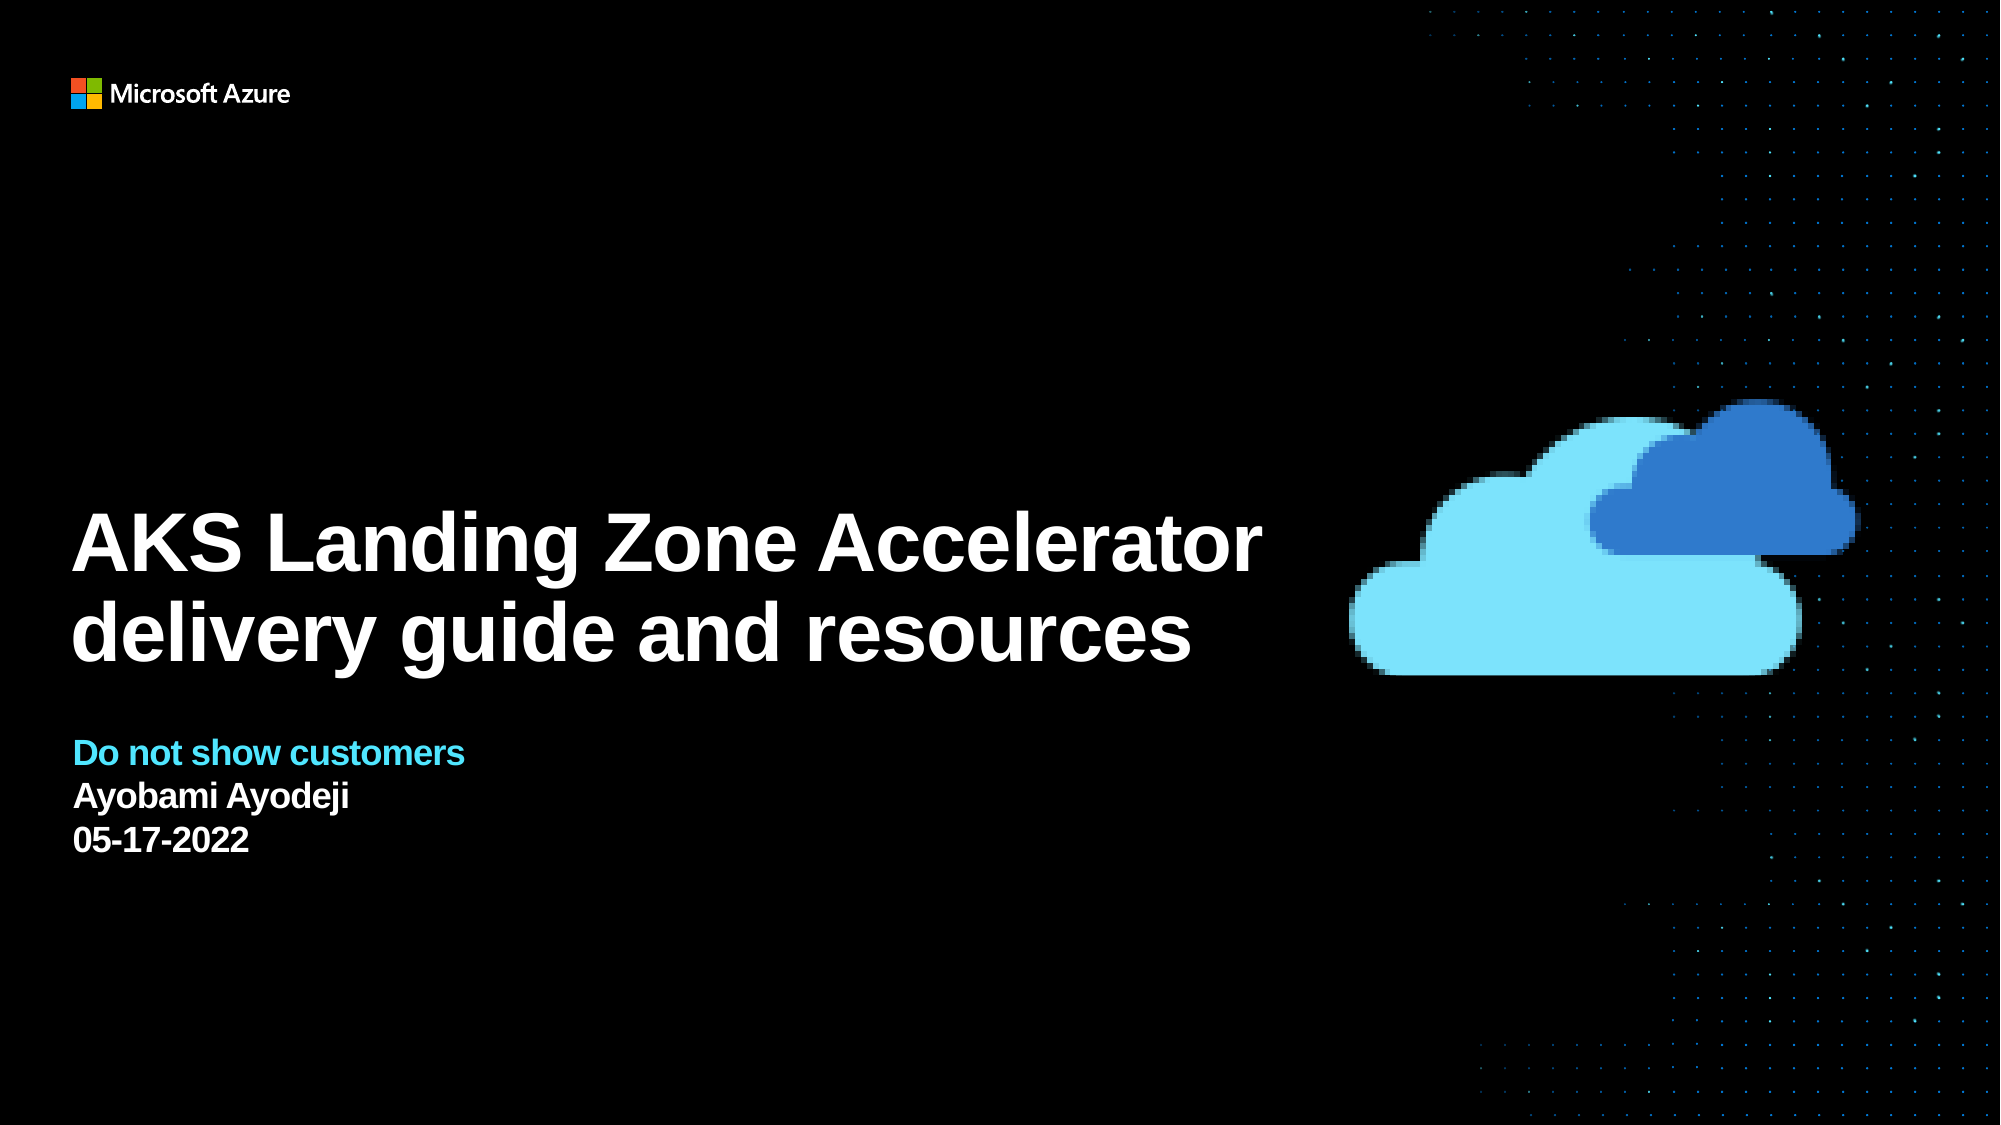

# AKS Landing Zone Accelerator delivery guide and resources
Do not show customers
Ayobami Ayodeji
05-17-2022